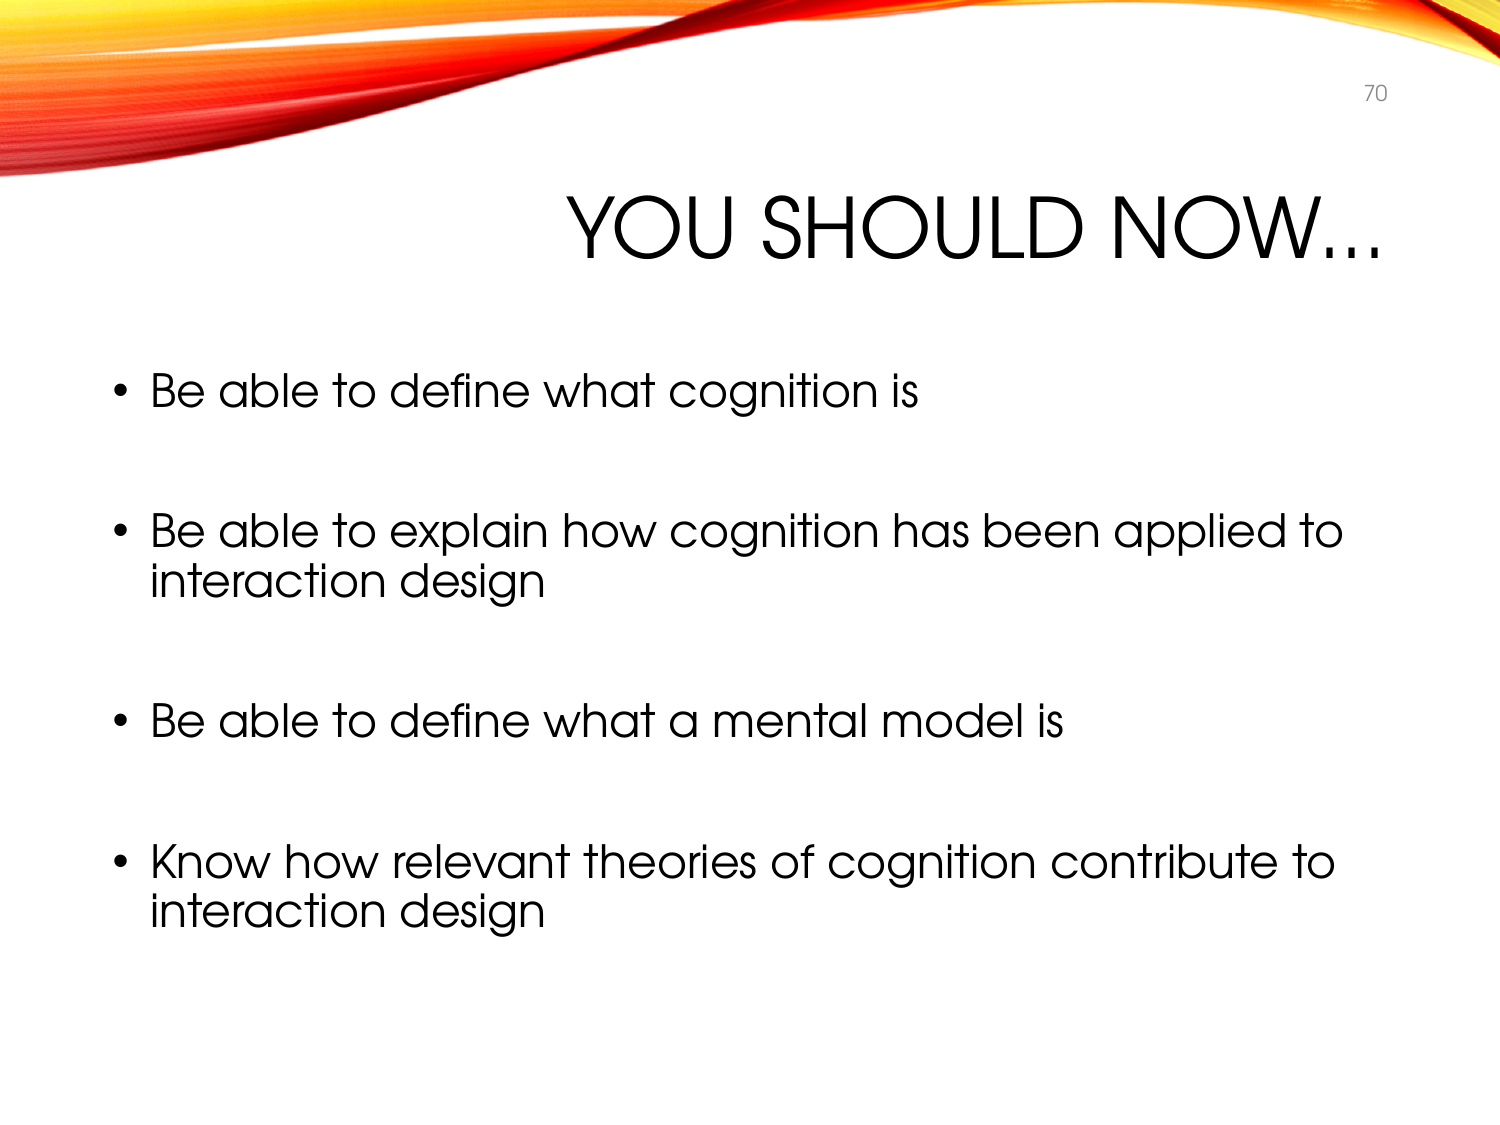

70
# You should now...
Be able to define what cognition is

Be able to explain how cognition has been applied to interaction design

Be able to define what a mental model is

Know how relevant theories of cognition contribute to interaction design